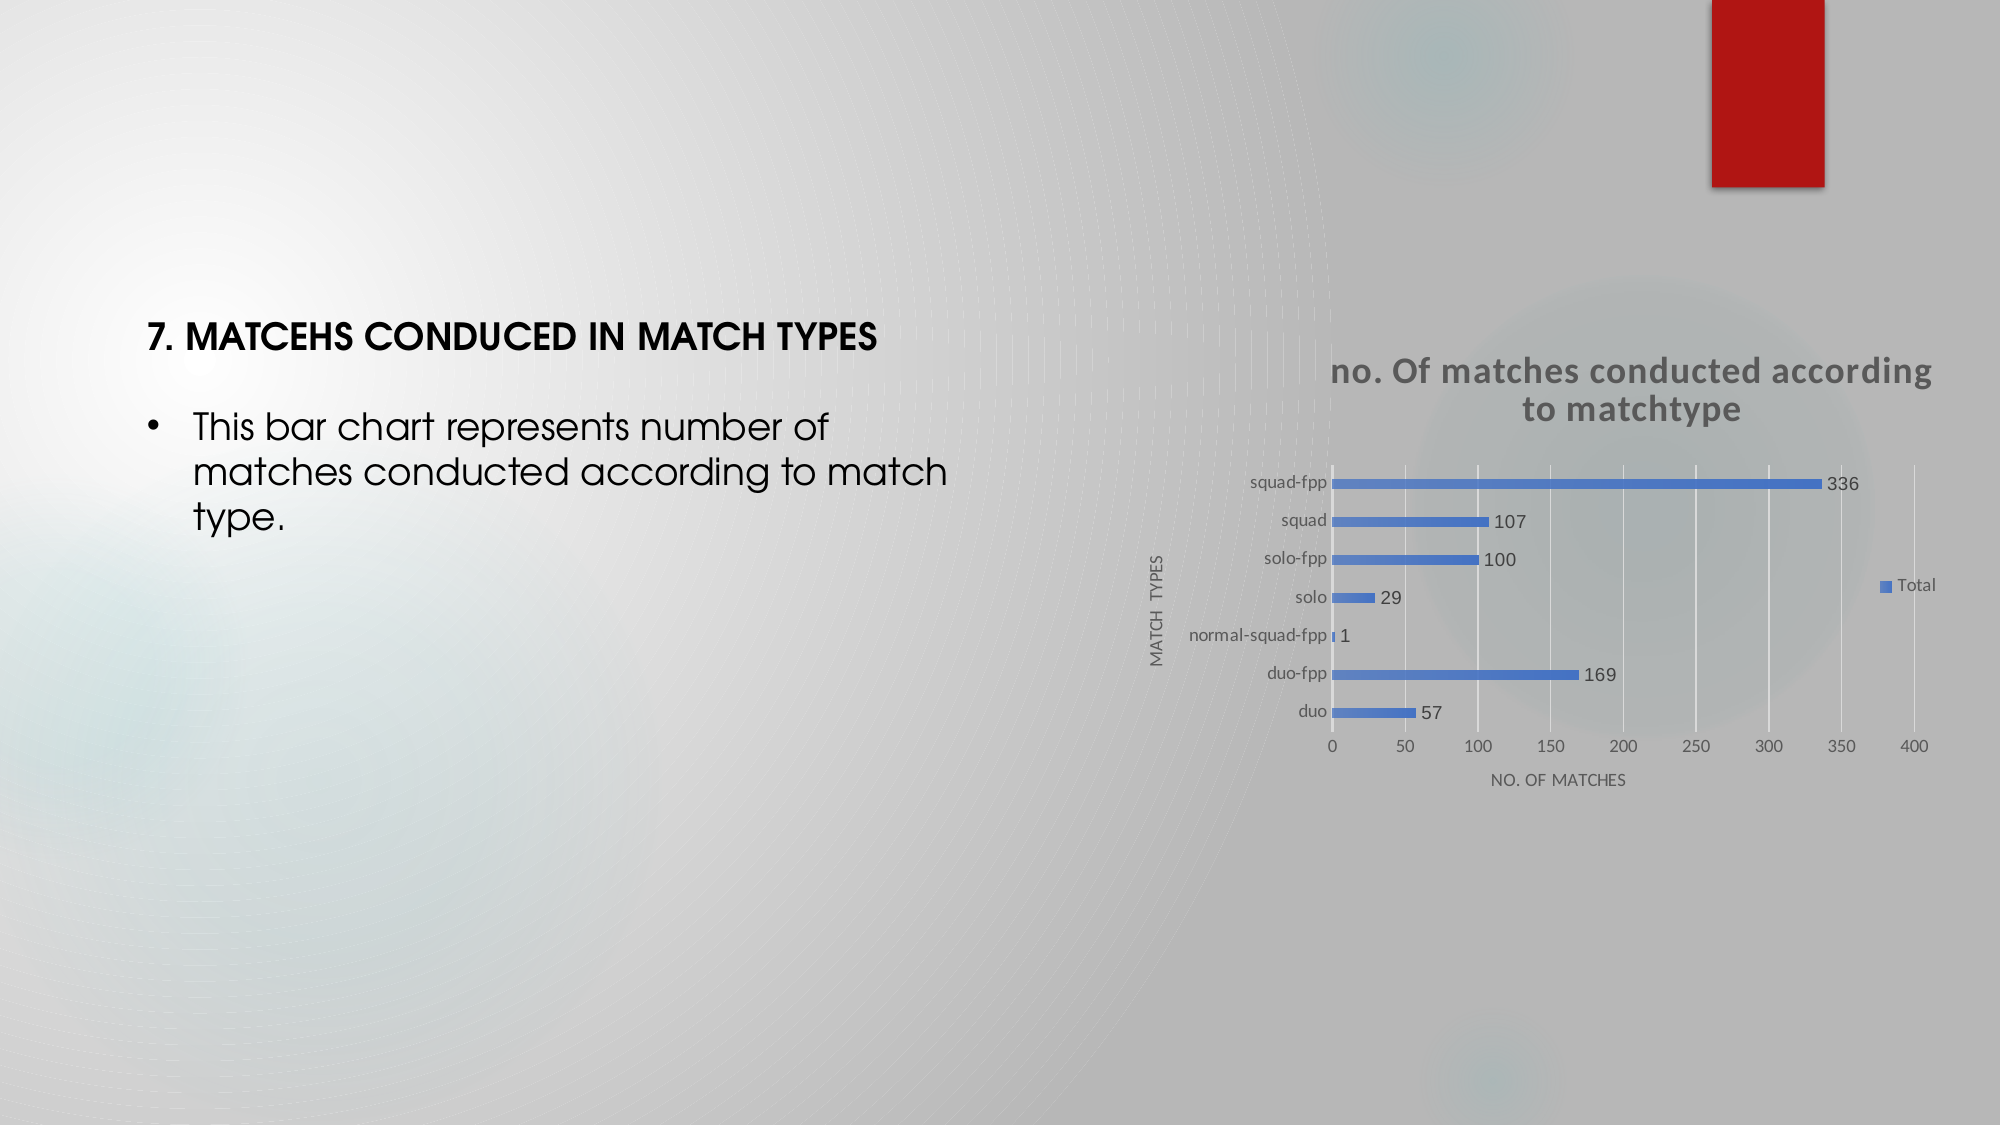

7. MATCEHS CONDUCED IN MATCH TYPES

This bar chart represents number of matches conducted according to match type.

### Chart: no. Of matches conducted according to matchtype

| Category | Total |
|---|---|
| duo | 57.0 |
| duo-fpp | 169.0 |
| normal-squad-fpp | 1.0 |
| solo | 29.0 |
| solo-fpp | 100.0 |
| squad | 107.0 |
| squad-fpp | 336.0 |